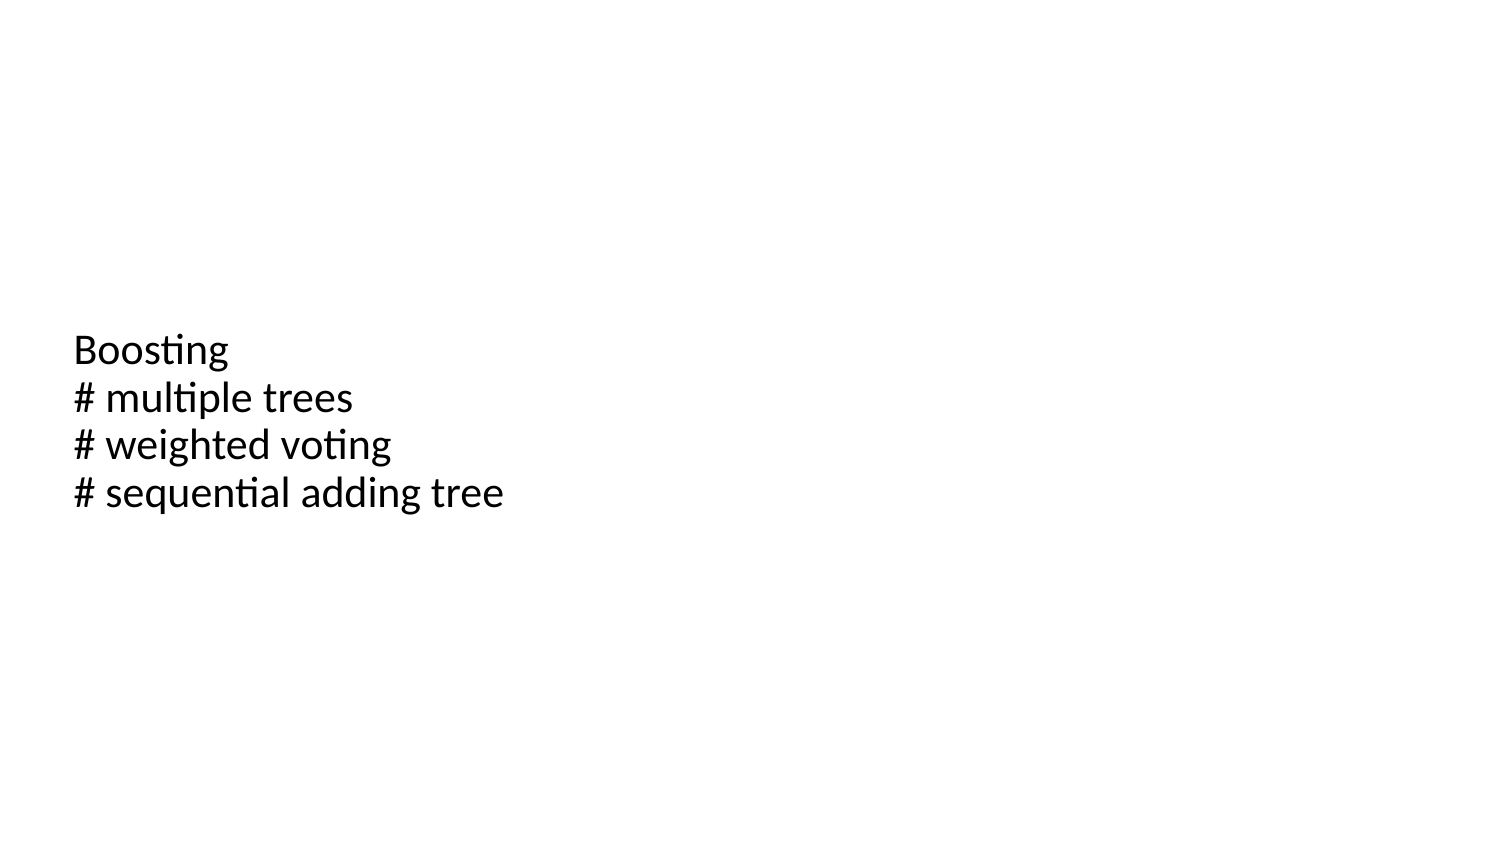

# Boosting # multiple trees # weighted voting # sequential adding tree